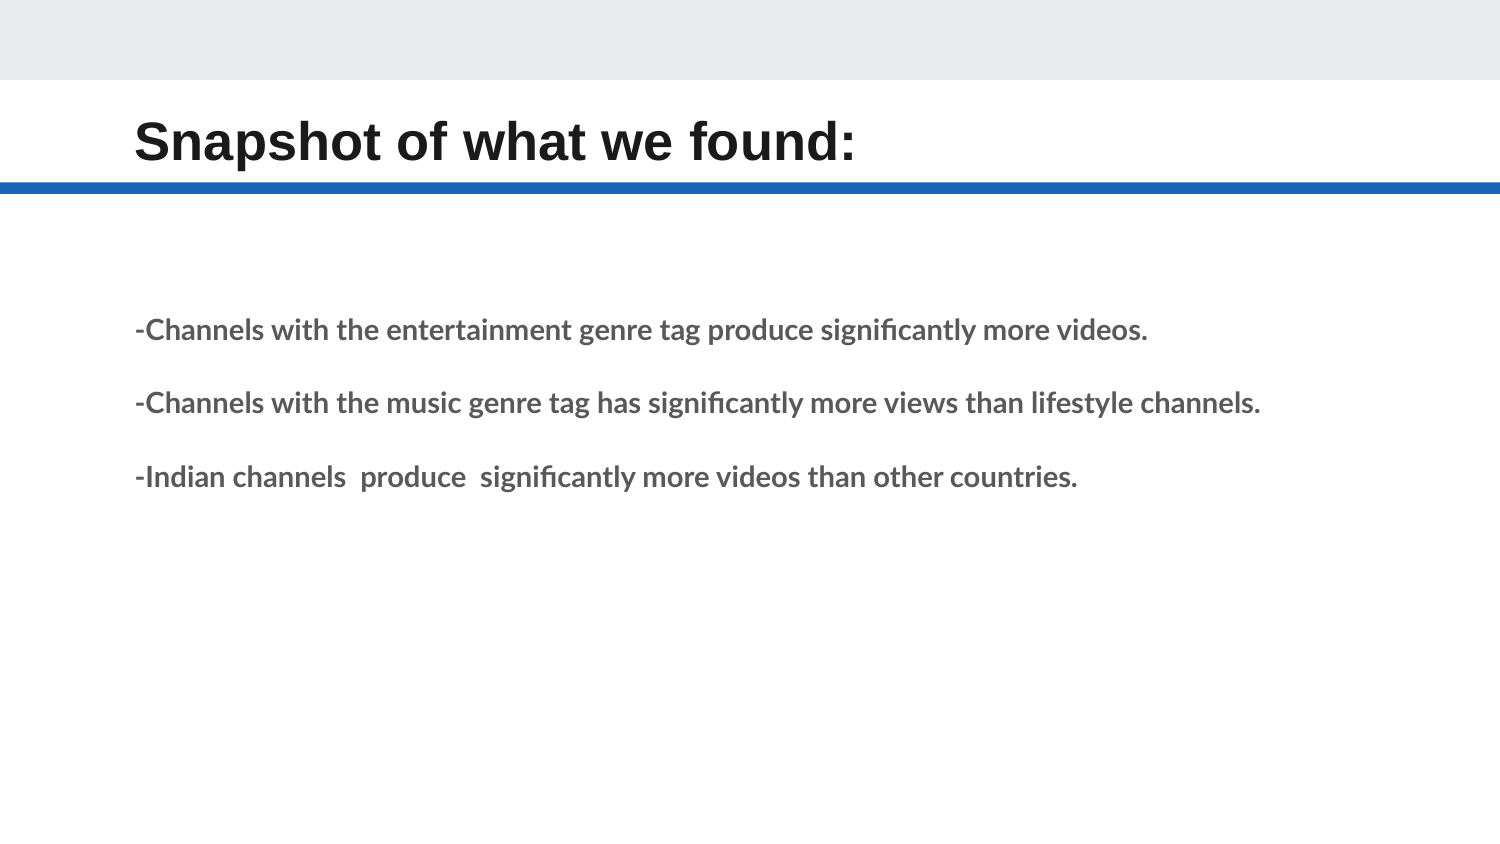

# Snapshot of what we found:

-Channels with the entertainment genre tag produce significantly more videos.
-Channels with the music genre tag has significantly more views than lifestyle channels.
-Indian channels  produce  significantly more videos than other countries.